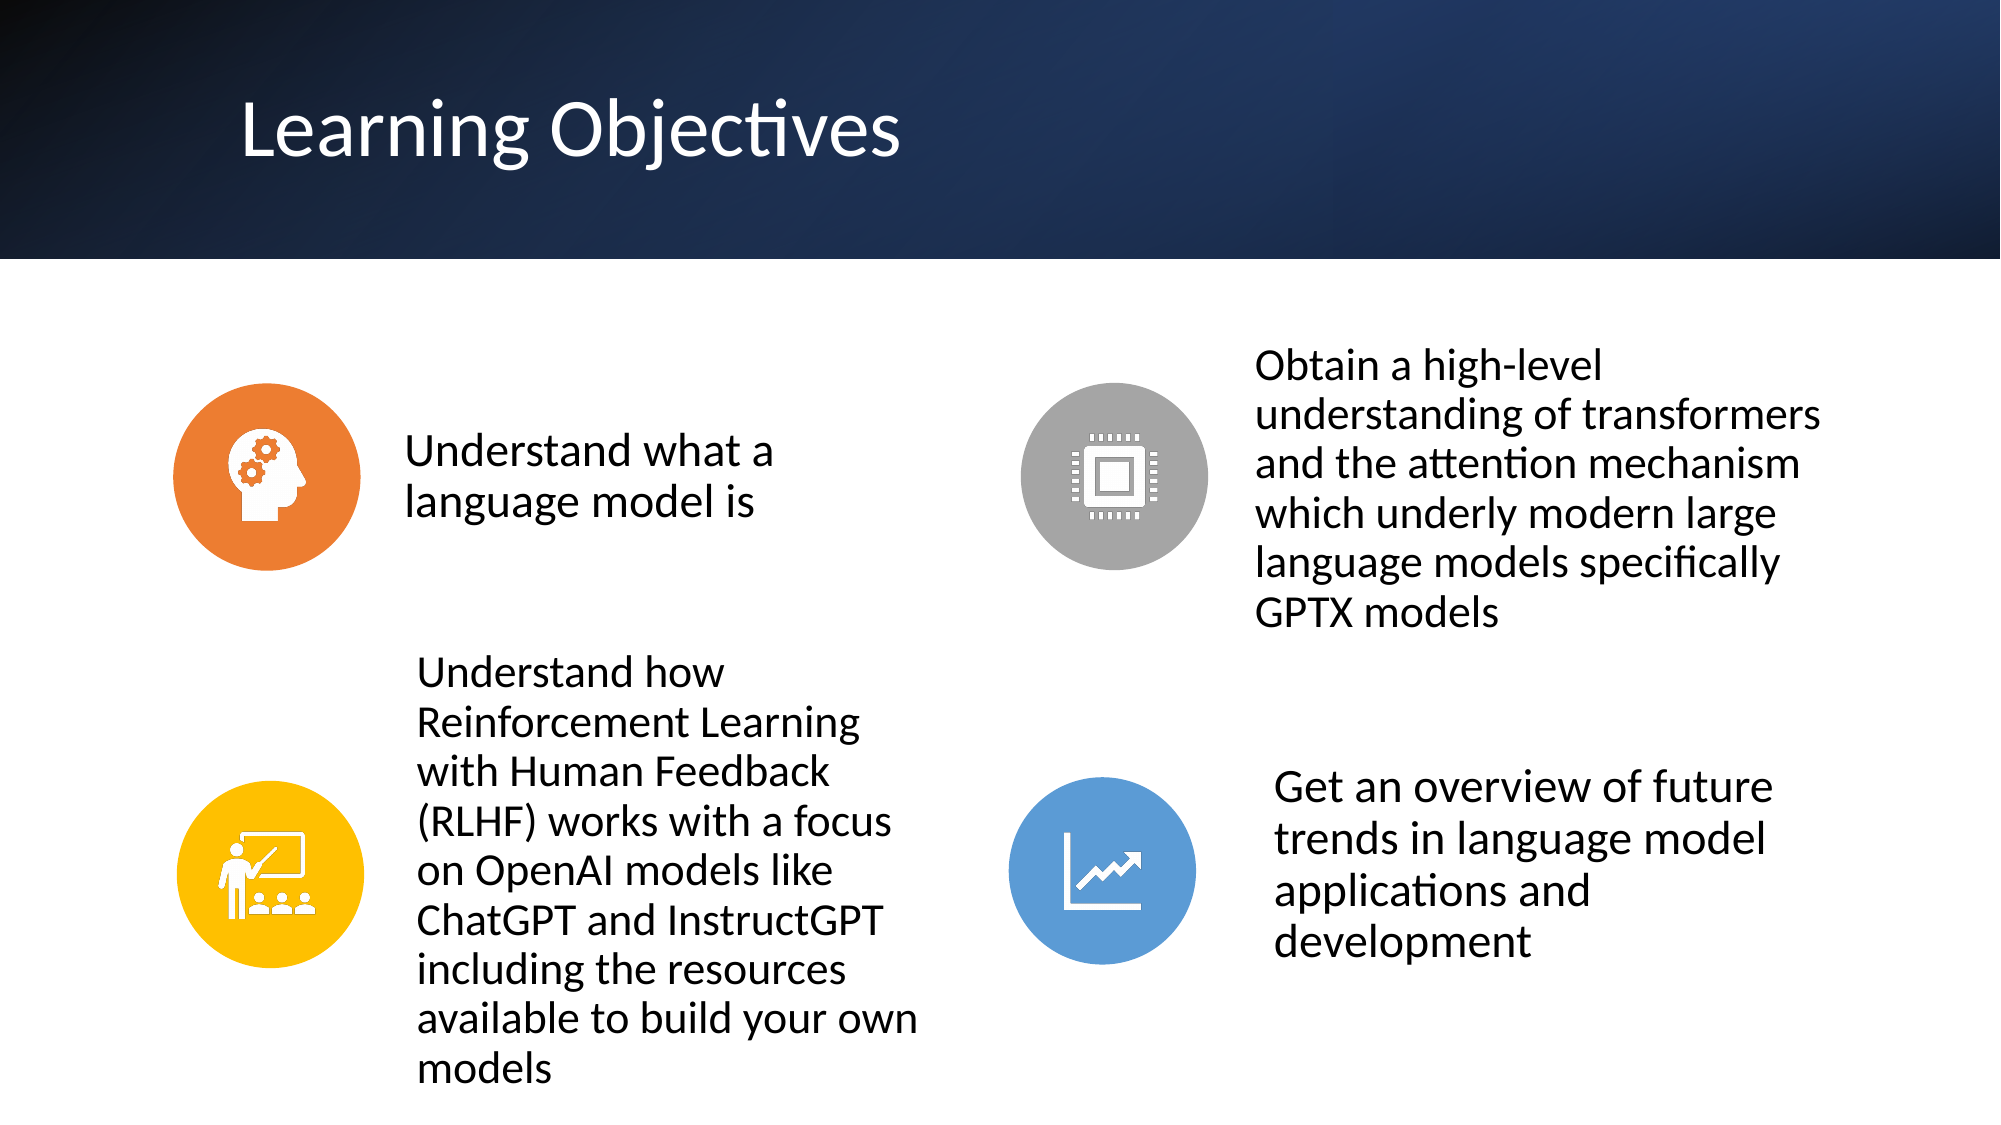

# Learning Objectives
Understand what a language model is
Obtain a high-level understanding of transformers and the attention mechanism which underly modern large language models specifically GPTX models
Understand how Reinforcement Learning with Human Feedback (RLHF) works with a focus on OpenAI models like ChatGPT and InstructGPT including the resources available to build your own models
Get an overview of future trends in language model applications and development